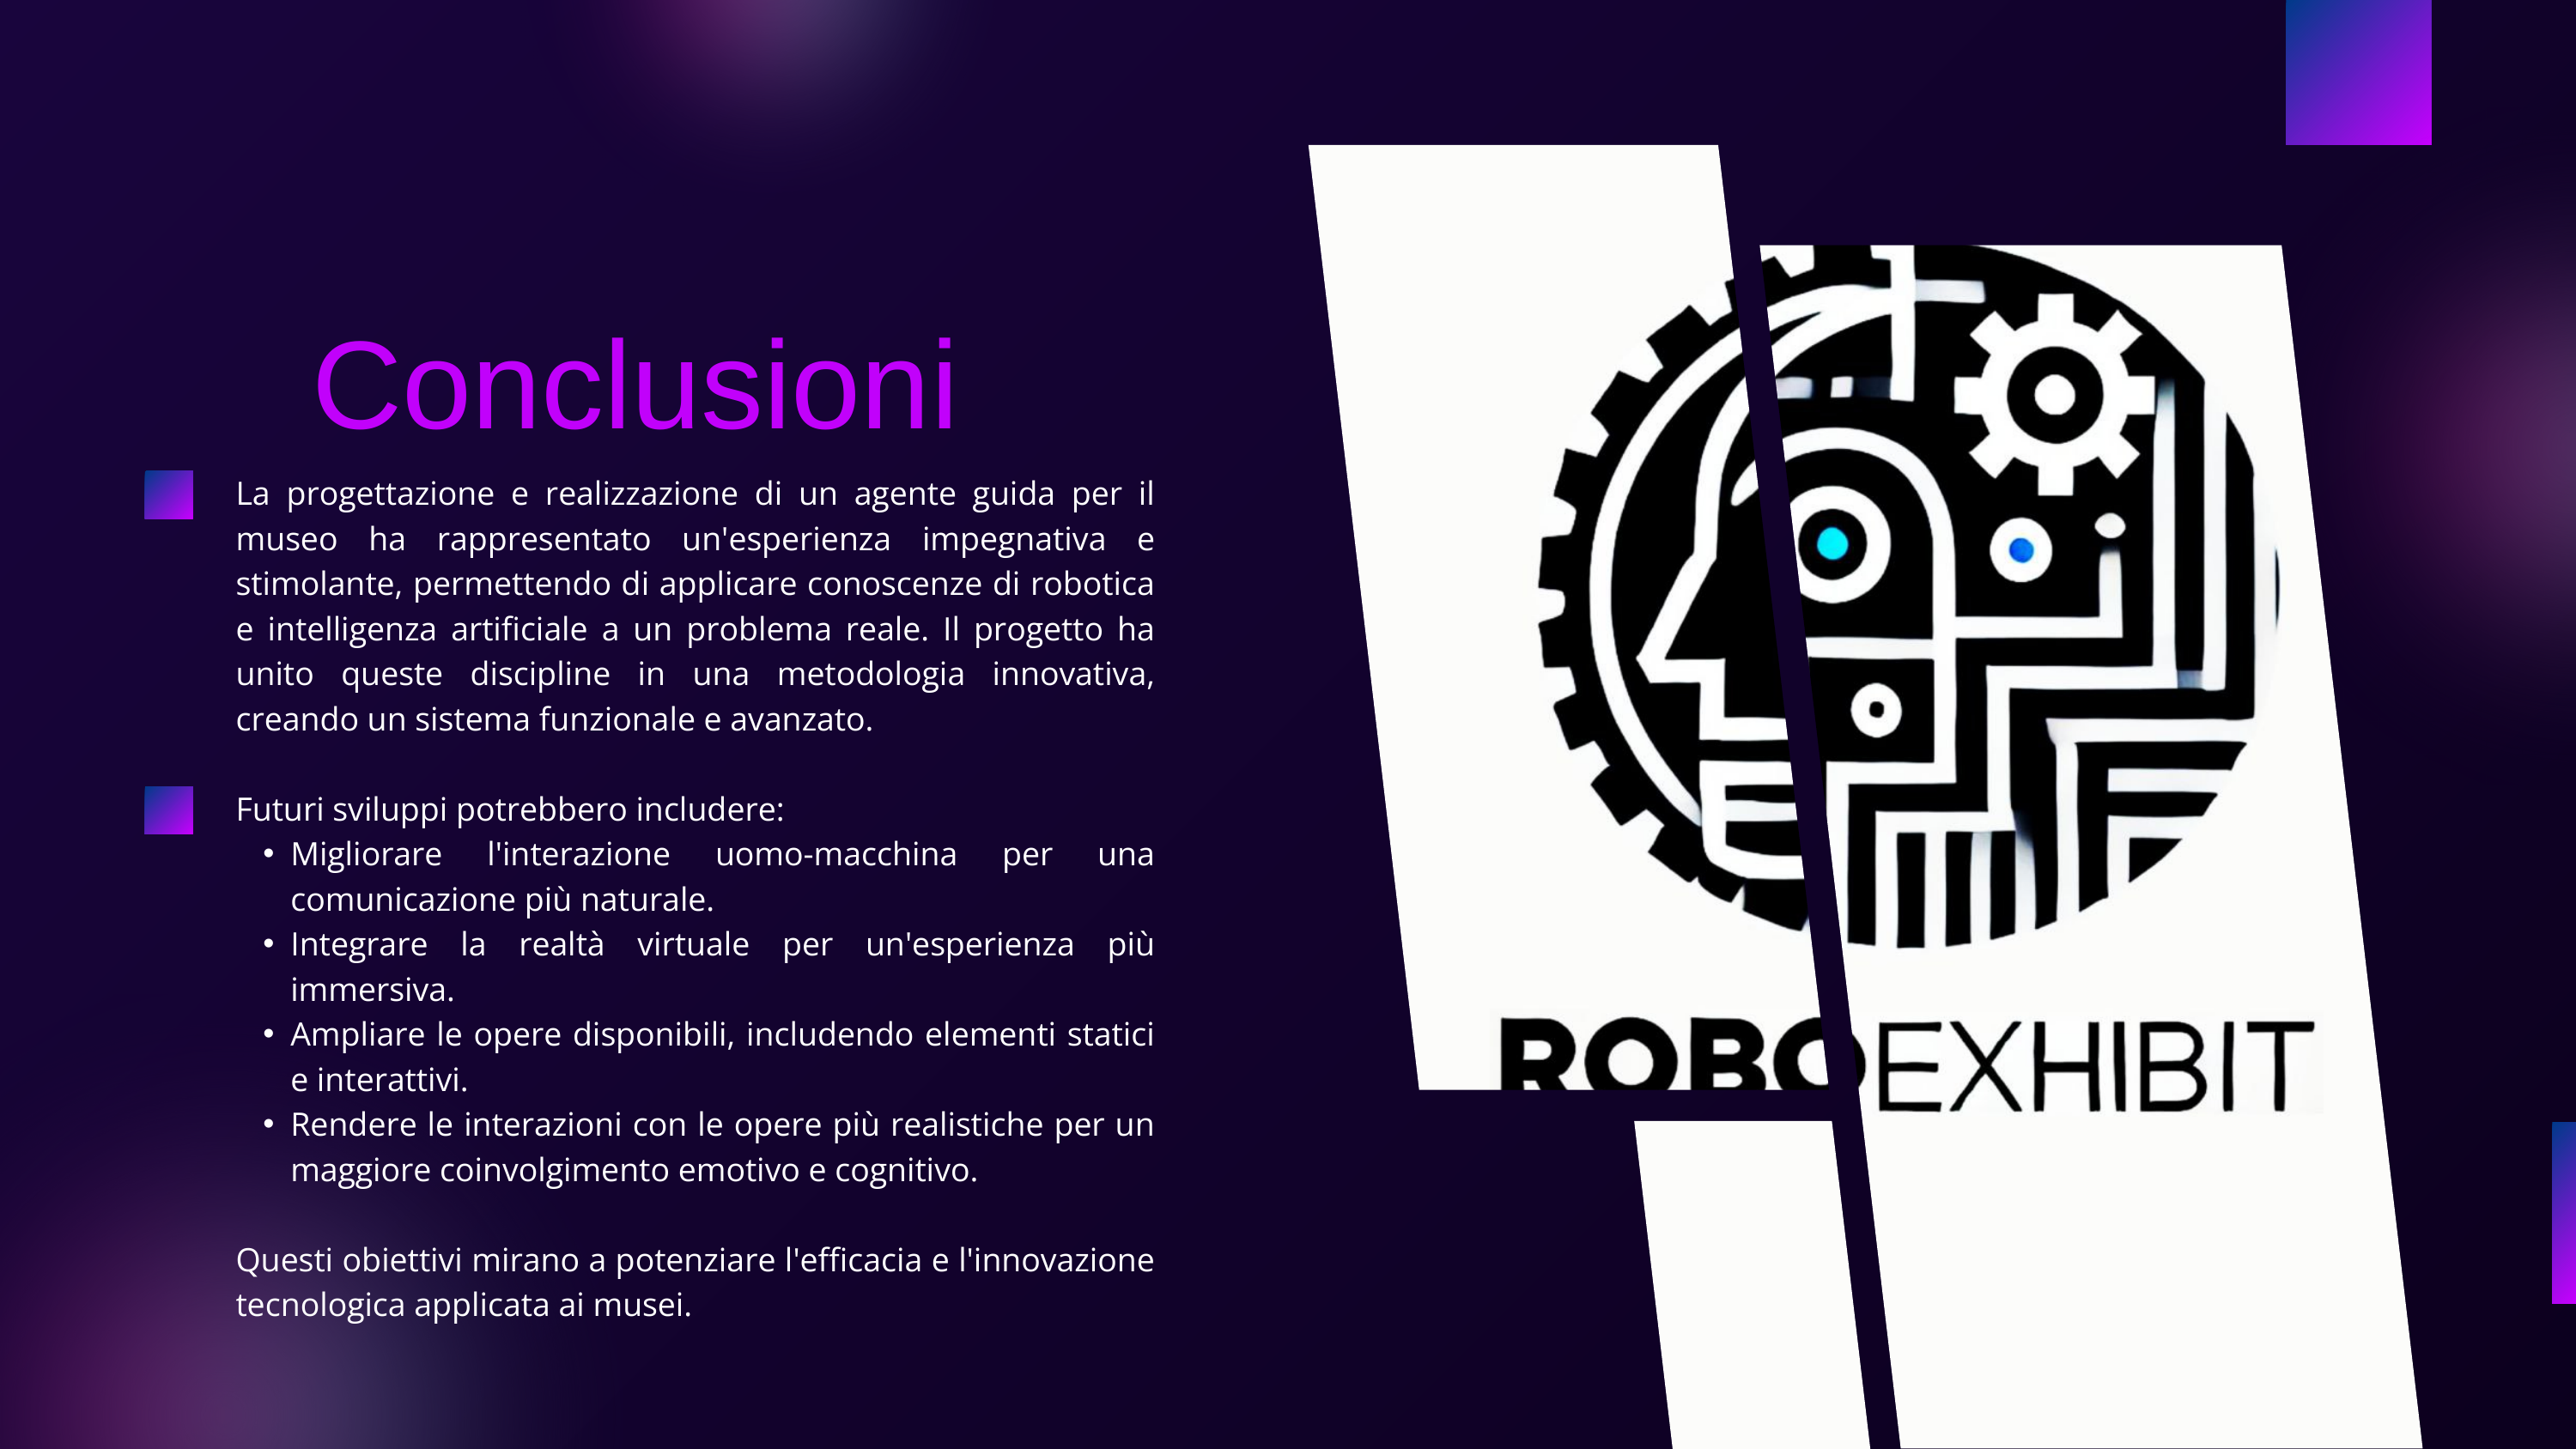

Conclusioni
La progettazione e realizzazione di un agente guida per il museo ha rappresentato un'esperienza impegnativa e stimolante, permettendo di applicare conoscenze di robotica e intelligenza artificiale a un problema reale. Il progetto ha unito queste discipline in una metodologia innovativa, creando un sistema funzionale e avanzato.

Futuri sviluppi potrebbero includere:
Migliorare l'interazione uomo-macchina per una comunicazione più naturale.
Integrare la realtà virtuale per un'esperienza più immersiva.
Ampliare le opere disponibili, includendo elementi statici e interattivi.
Rendere le interazioni con le opere più realistiche per un maggiore coinvolgimento emotivo e cognitivo.

Questi obiettivi mirano a potenziare l'efficacia e l'innovazione tecnologica applicata ai musei.